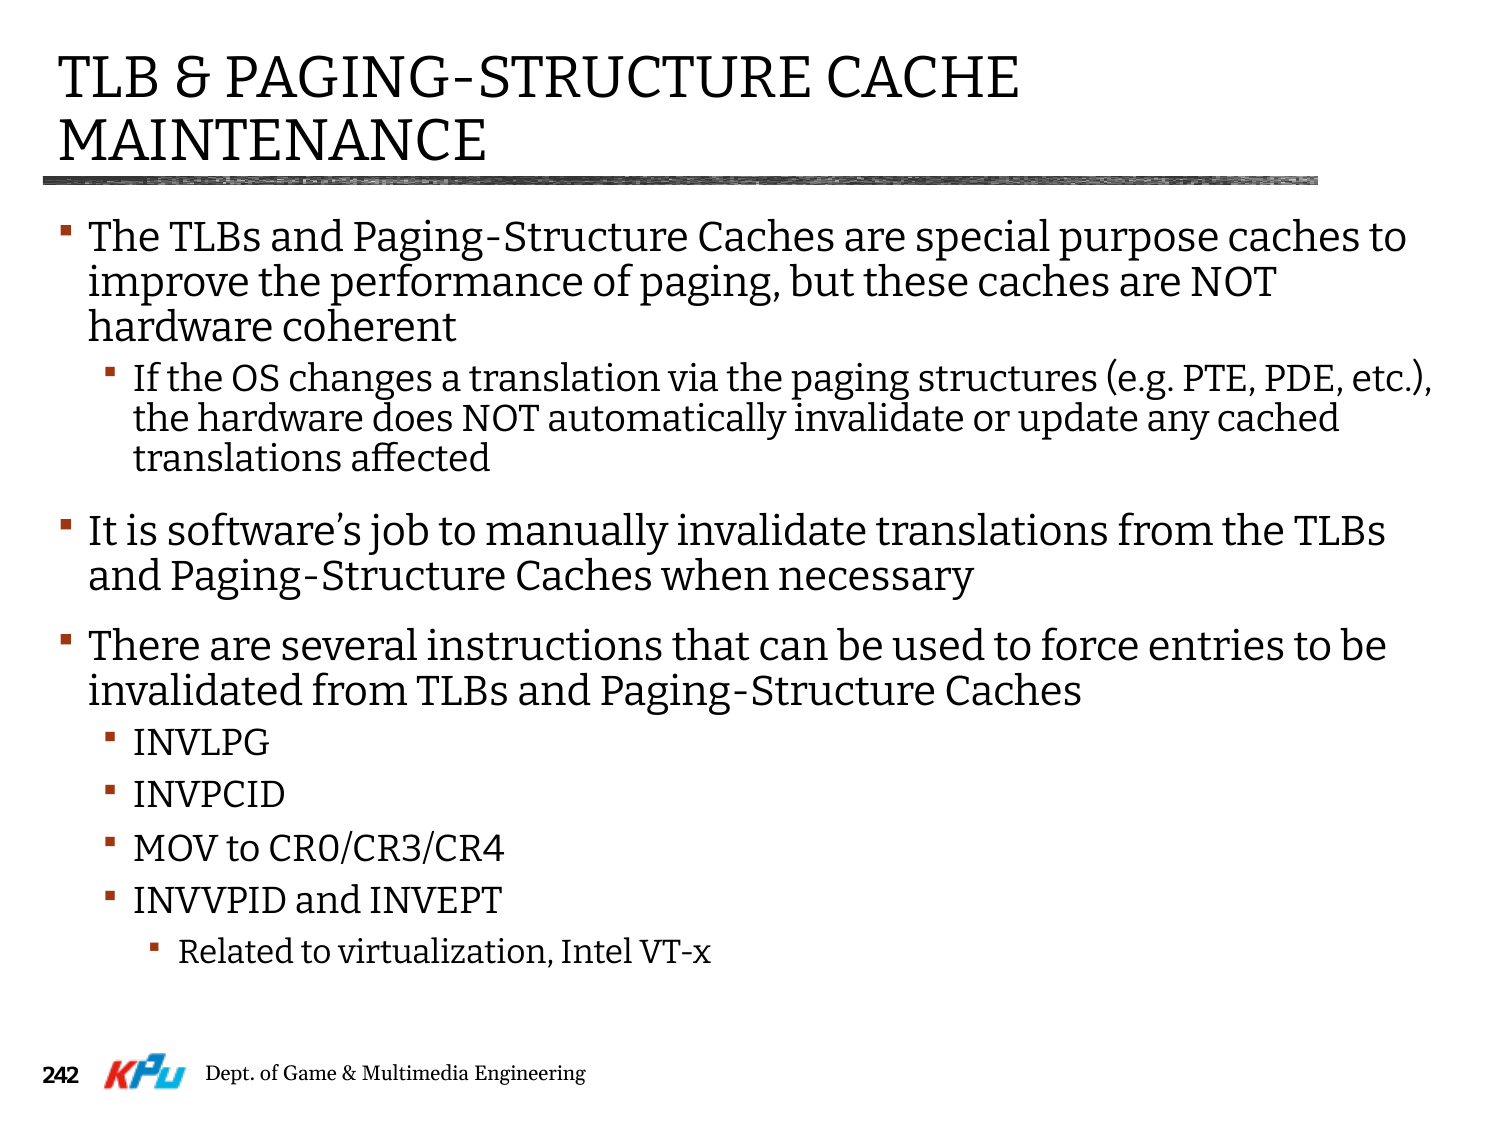

# TLB & Paging-Structure Cache Maintenance
The TLBs and Paging-Structure Caches are special purpose caches to improve the performance of paging, but these caches are NOT hardware coherent
If the OS changes a translation via the paging structures (e.g. PTE, PDE, etc.), the hardware does NOT automatically invalidate or update any cached translations affected
It is software’s job to manually invalidate translations from the TLBs and Paging-Structure Caches when necessary
There are several instructions that can be used to force entries to be invalidated from TLBs and Paging-Structure Caches
INVLPG
INVPCID
MOV to CR0/CR3/CR4
INVVPID and INVEPT
Related to virtualization, Intel VT-x
Dept. of Game & Multimedia Engineering
242